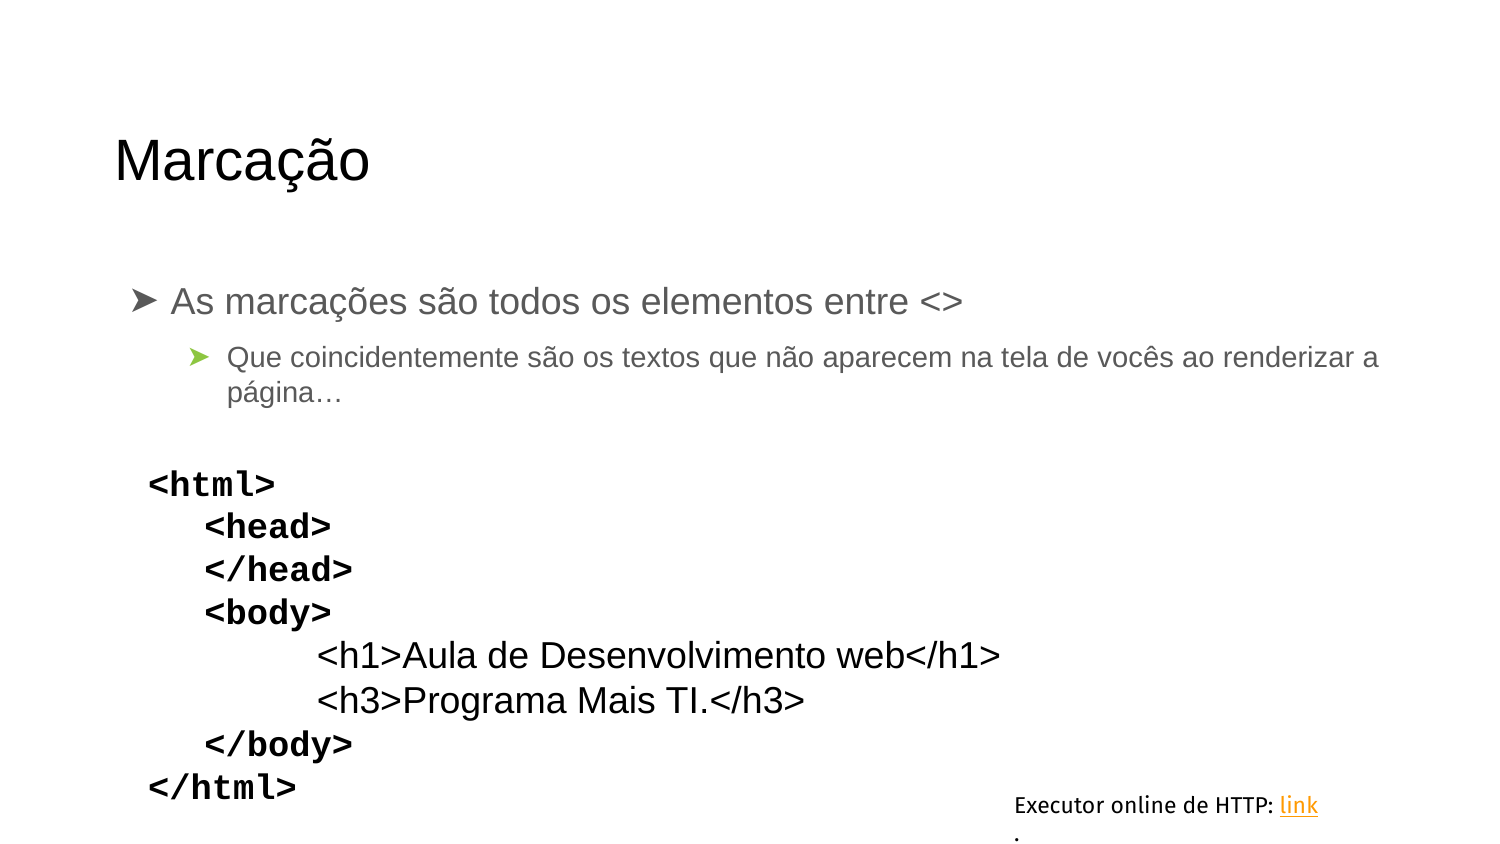

# Marcação

As marcações são todos os elementos entre <>
Que coincidentemente são os textos que não aparecem na tela de vocês ao renderizar a página…

<html>
<head>
</head>
<body>
<h1>Aula de Desenvolvimento web</h1>
<h3>Programa Mais TI.</h3>
</body>
</html>
Executor online de HTTP: link.
28